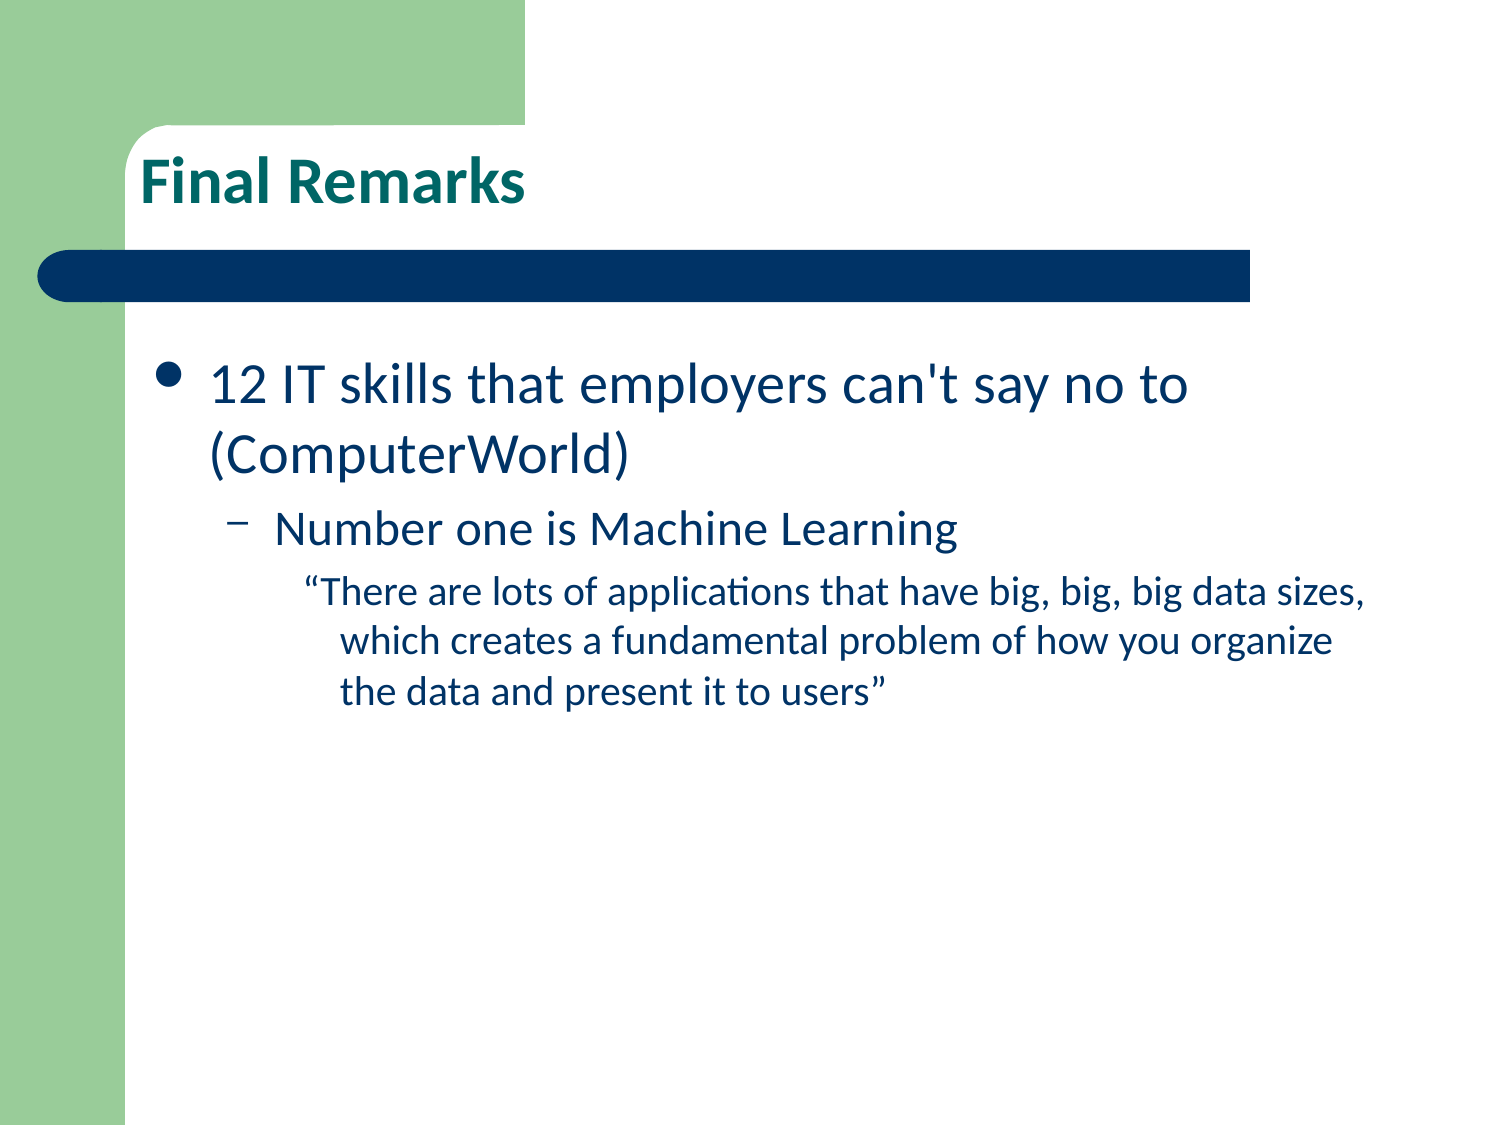

# Final Remarks
12 IT skills that employers can't say no to (ComputerWorld)
Number one is Machine Learning
“There are lots of applications that have big, big, big data sizes, which creates a fundamental problem of how you organize the data and present it to users”